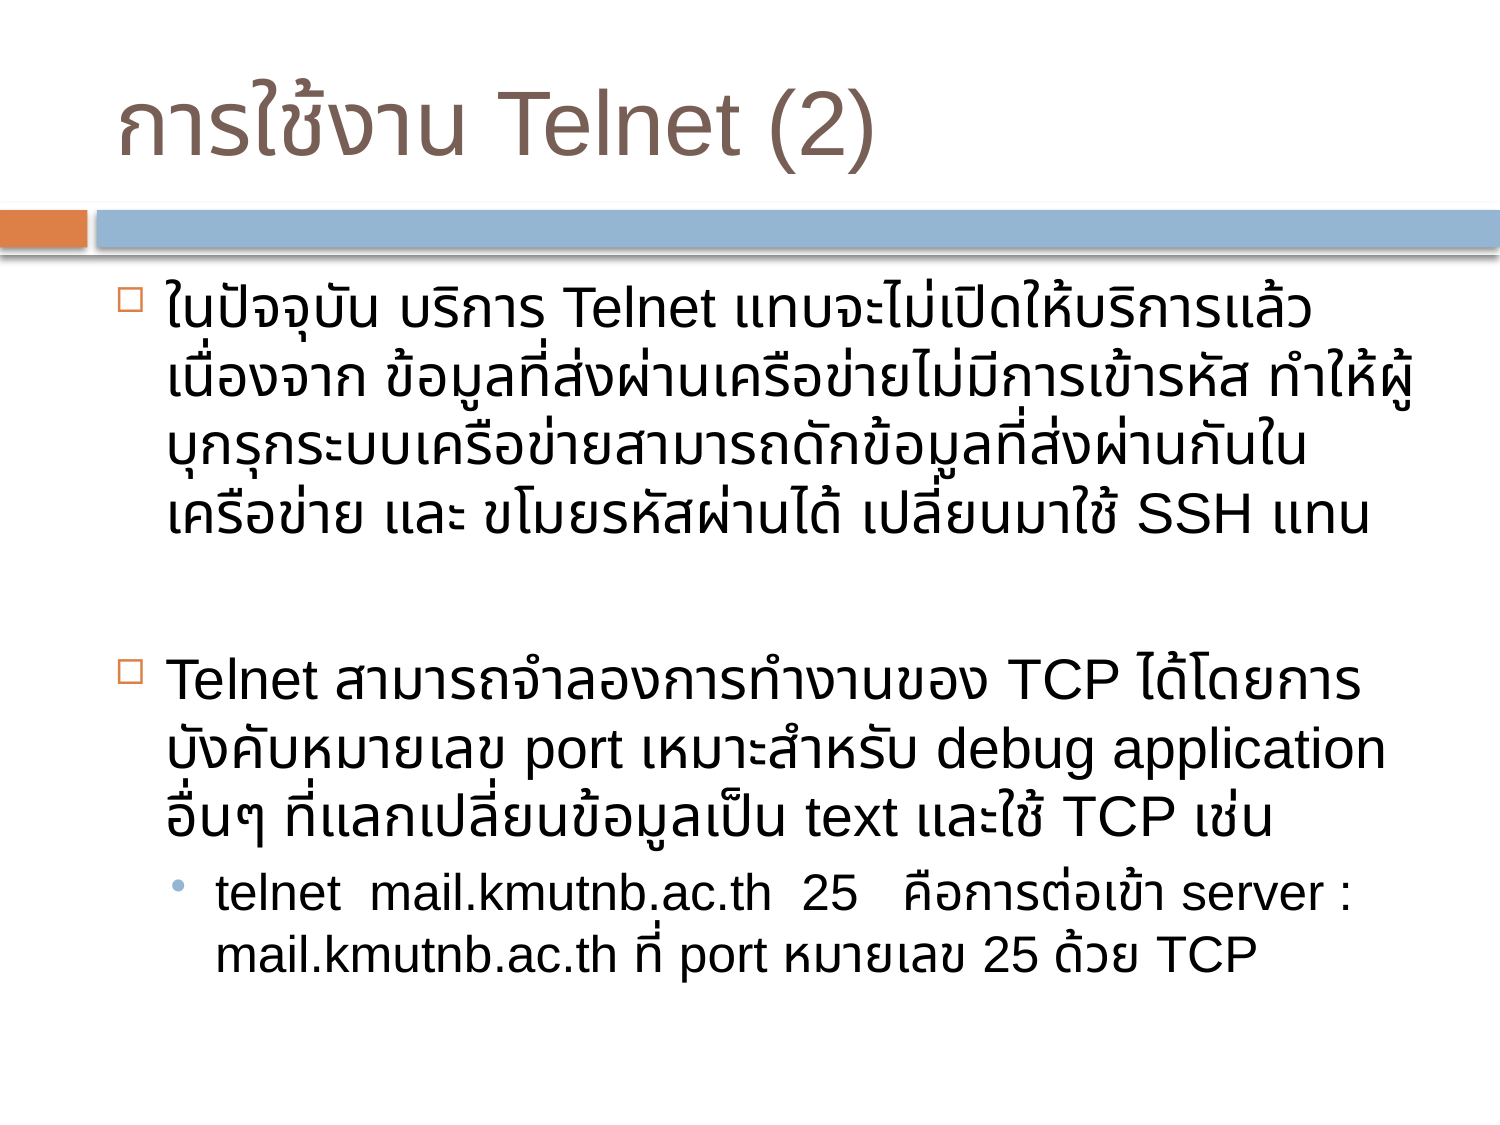

# การใช้งาน Telnet (2)
ในปัจจุบัน บริการ Telnet แทบจะไม่เปิดให้บริการแล้ว เนื่องจาก ข้อมูลที่ส่งผ่านเครือข่ายไม่มีการเข้ารหัส ทำให้ผู้บุกรุกระบบเครือข่ายสามารถดักข้อมูลที่ส่งผ่านกันในเครือข่าย และ ขโมยรหัสผ่านได้ เปลี่ยนมาใช้ SSH แทน

Telnet สามารถจำลองการทำงานของ TCP ได้โดยการบังคับหมายเลข port เหมาะสำหรับ debug application อื่นๆ ที่แลกเปลี่ยนข้อมูลเป็น text และใช้ TCP เช่น
telnet  mail.kmutnb.ac.th  25   คือการต่อเข้า server : mail.kmutnb.ac.th ที่ port หมายเลข 25 ด้วย TCP